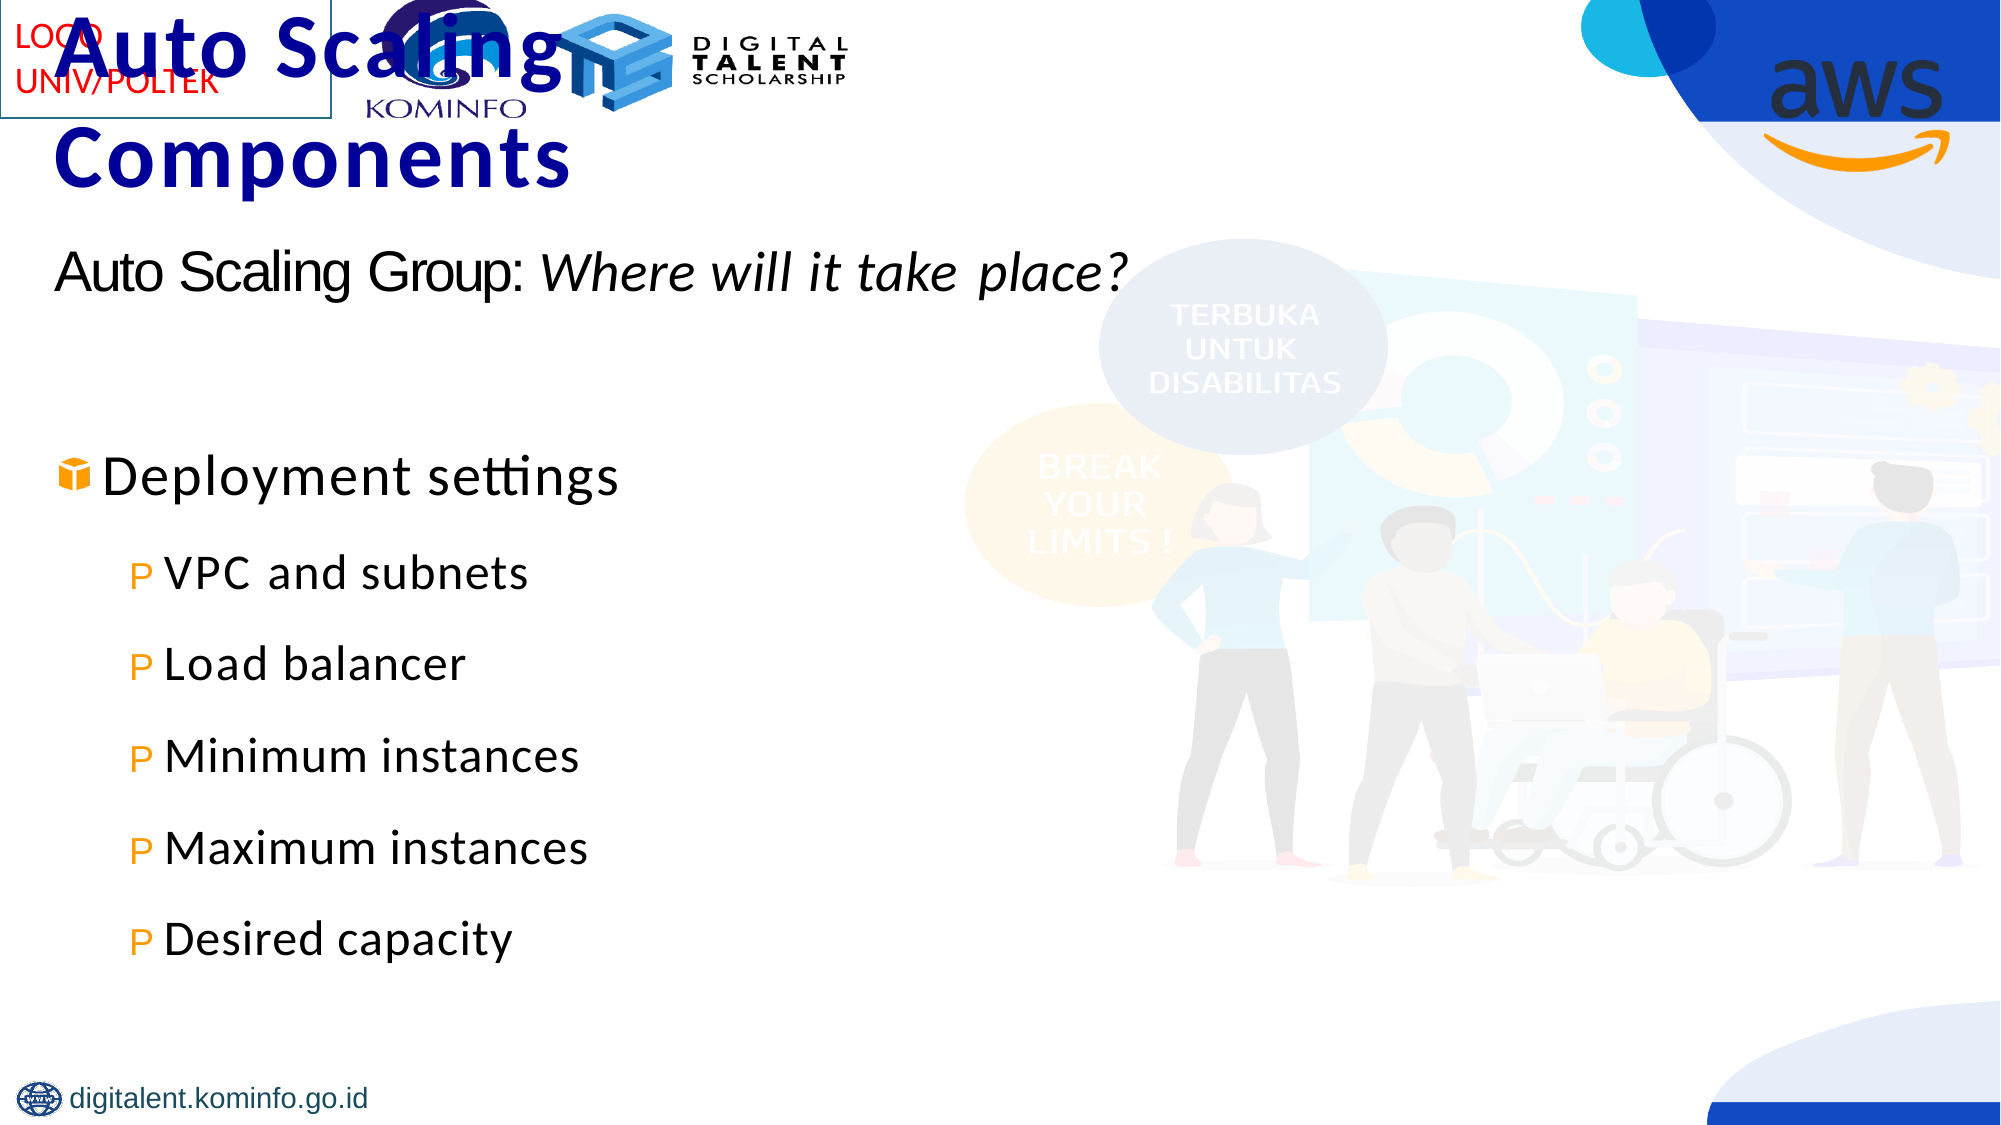

# Auto Scaling Components

Auto Scaling Group: Where will it take place?

Deployment settings
P VPC and subnets
P Load balancer
P Minimum instances
P Maximum instances
P Desired capacity